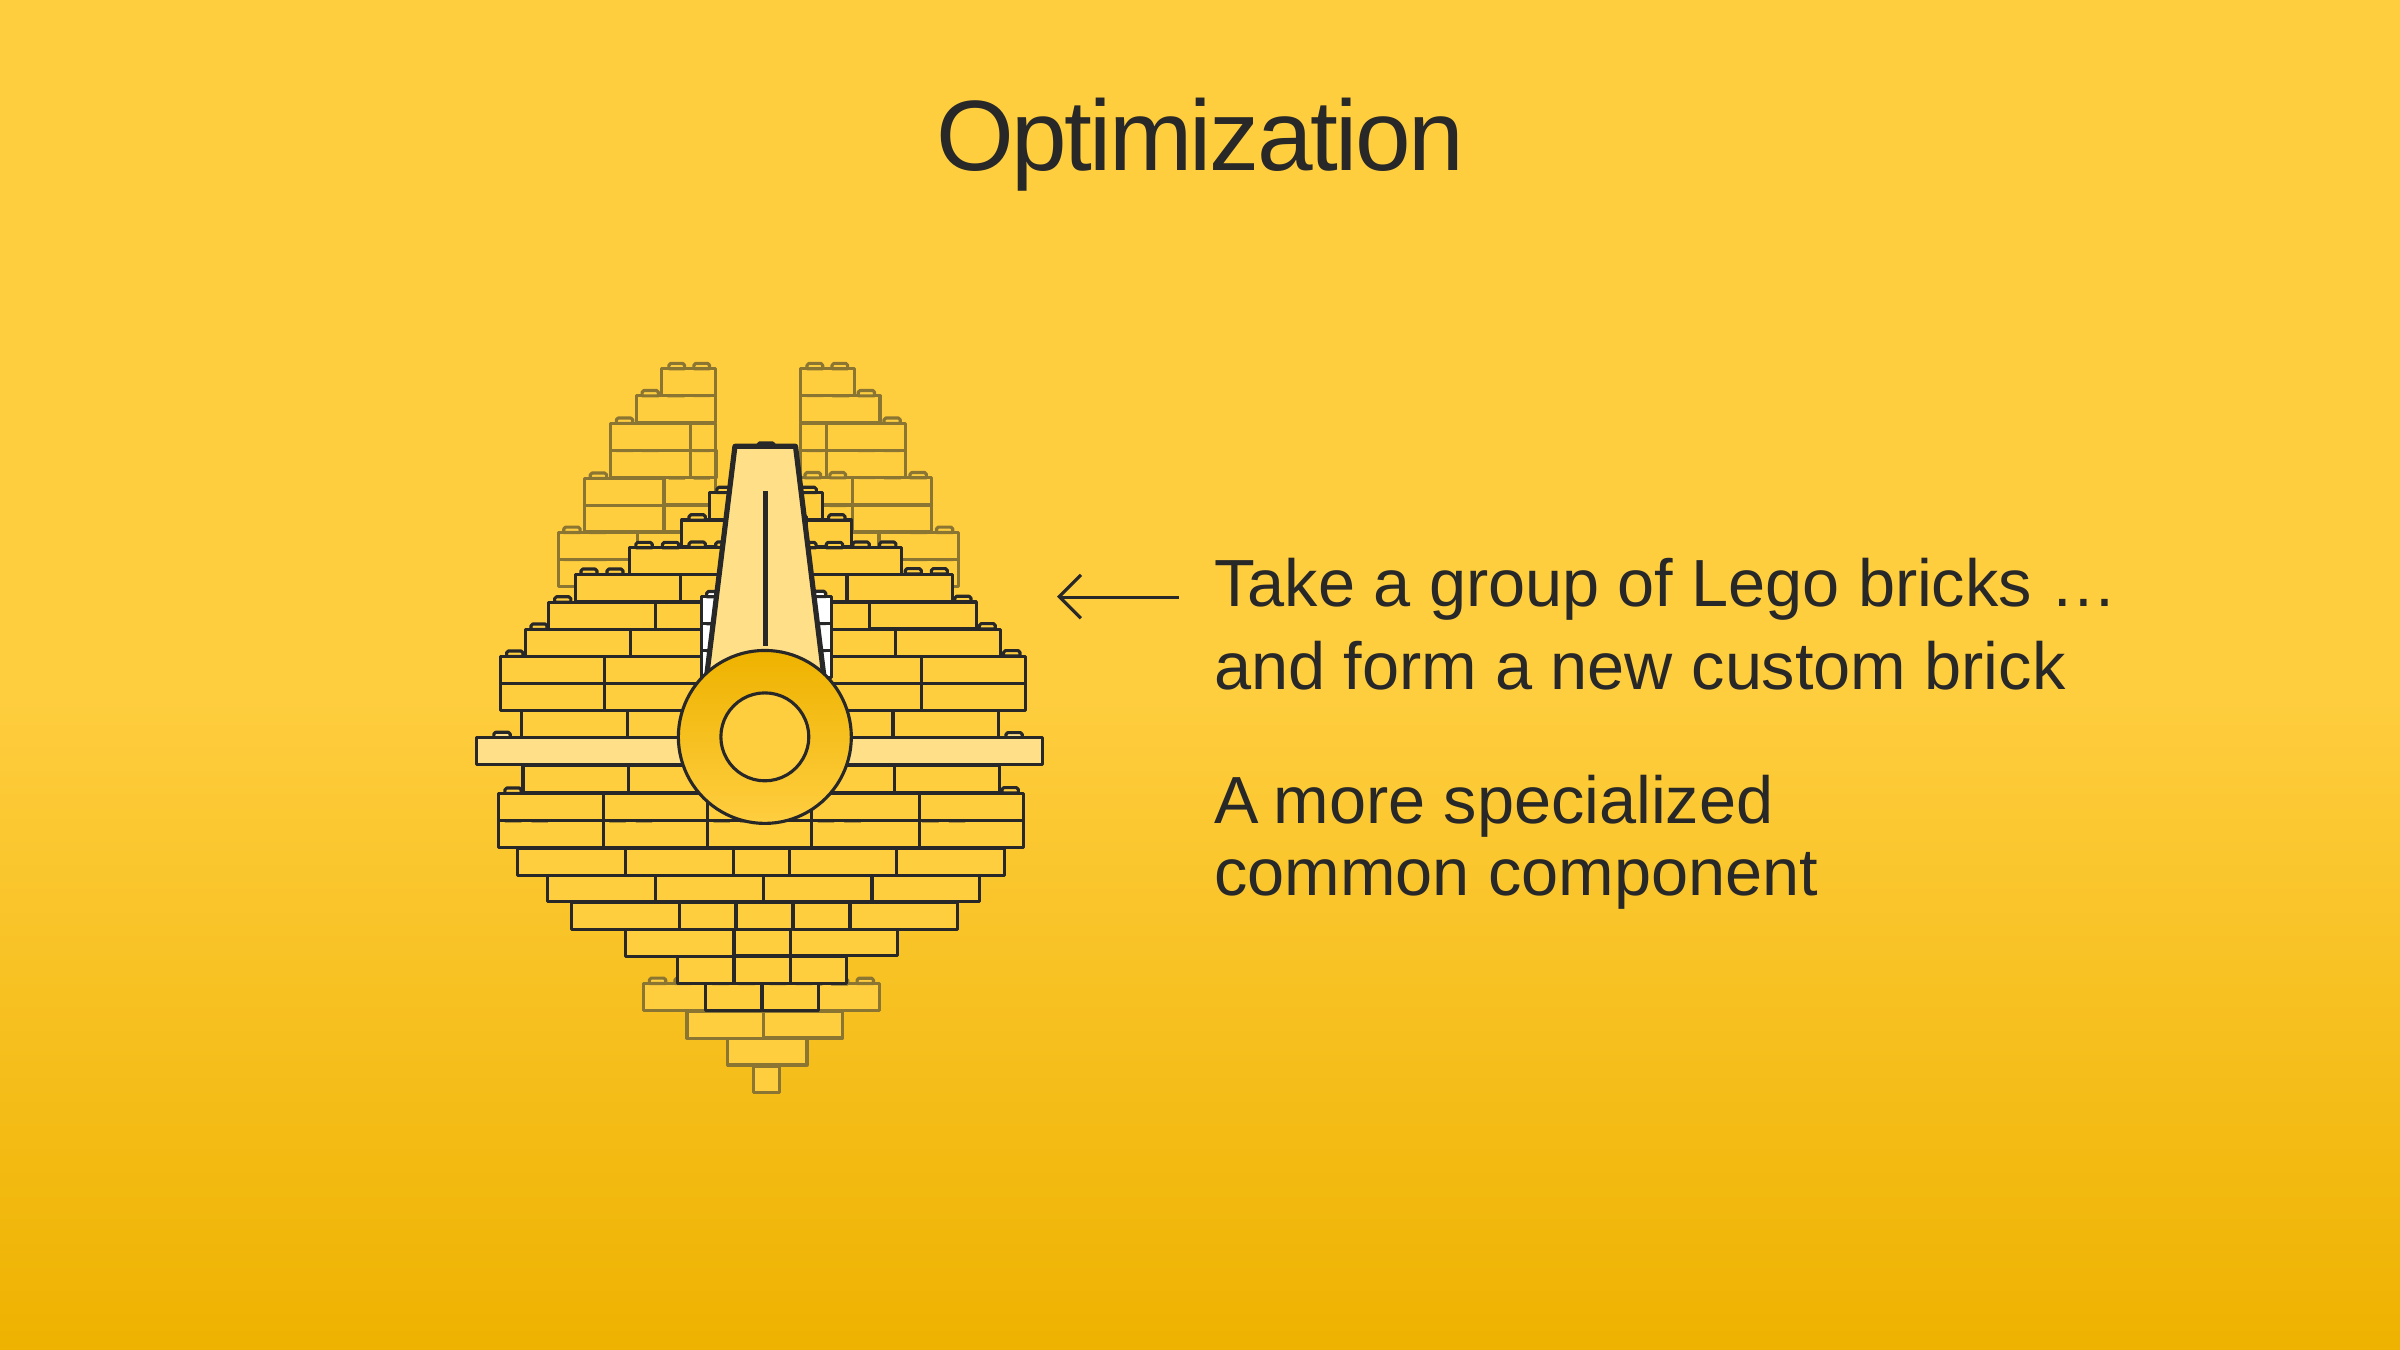

Optimization

Take a group of Lego bricks …

and form a new custom brick

A few hours

A more specialized
common component
Instructions

A finished toy